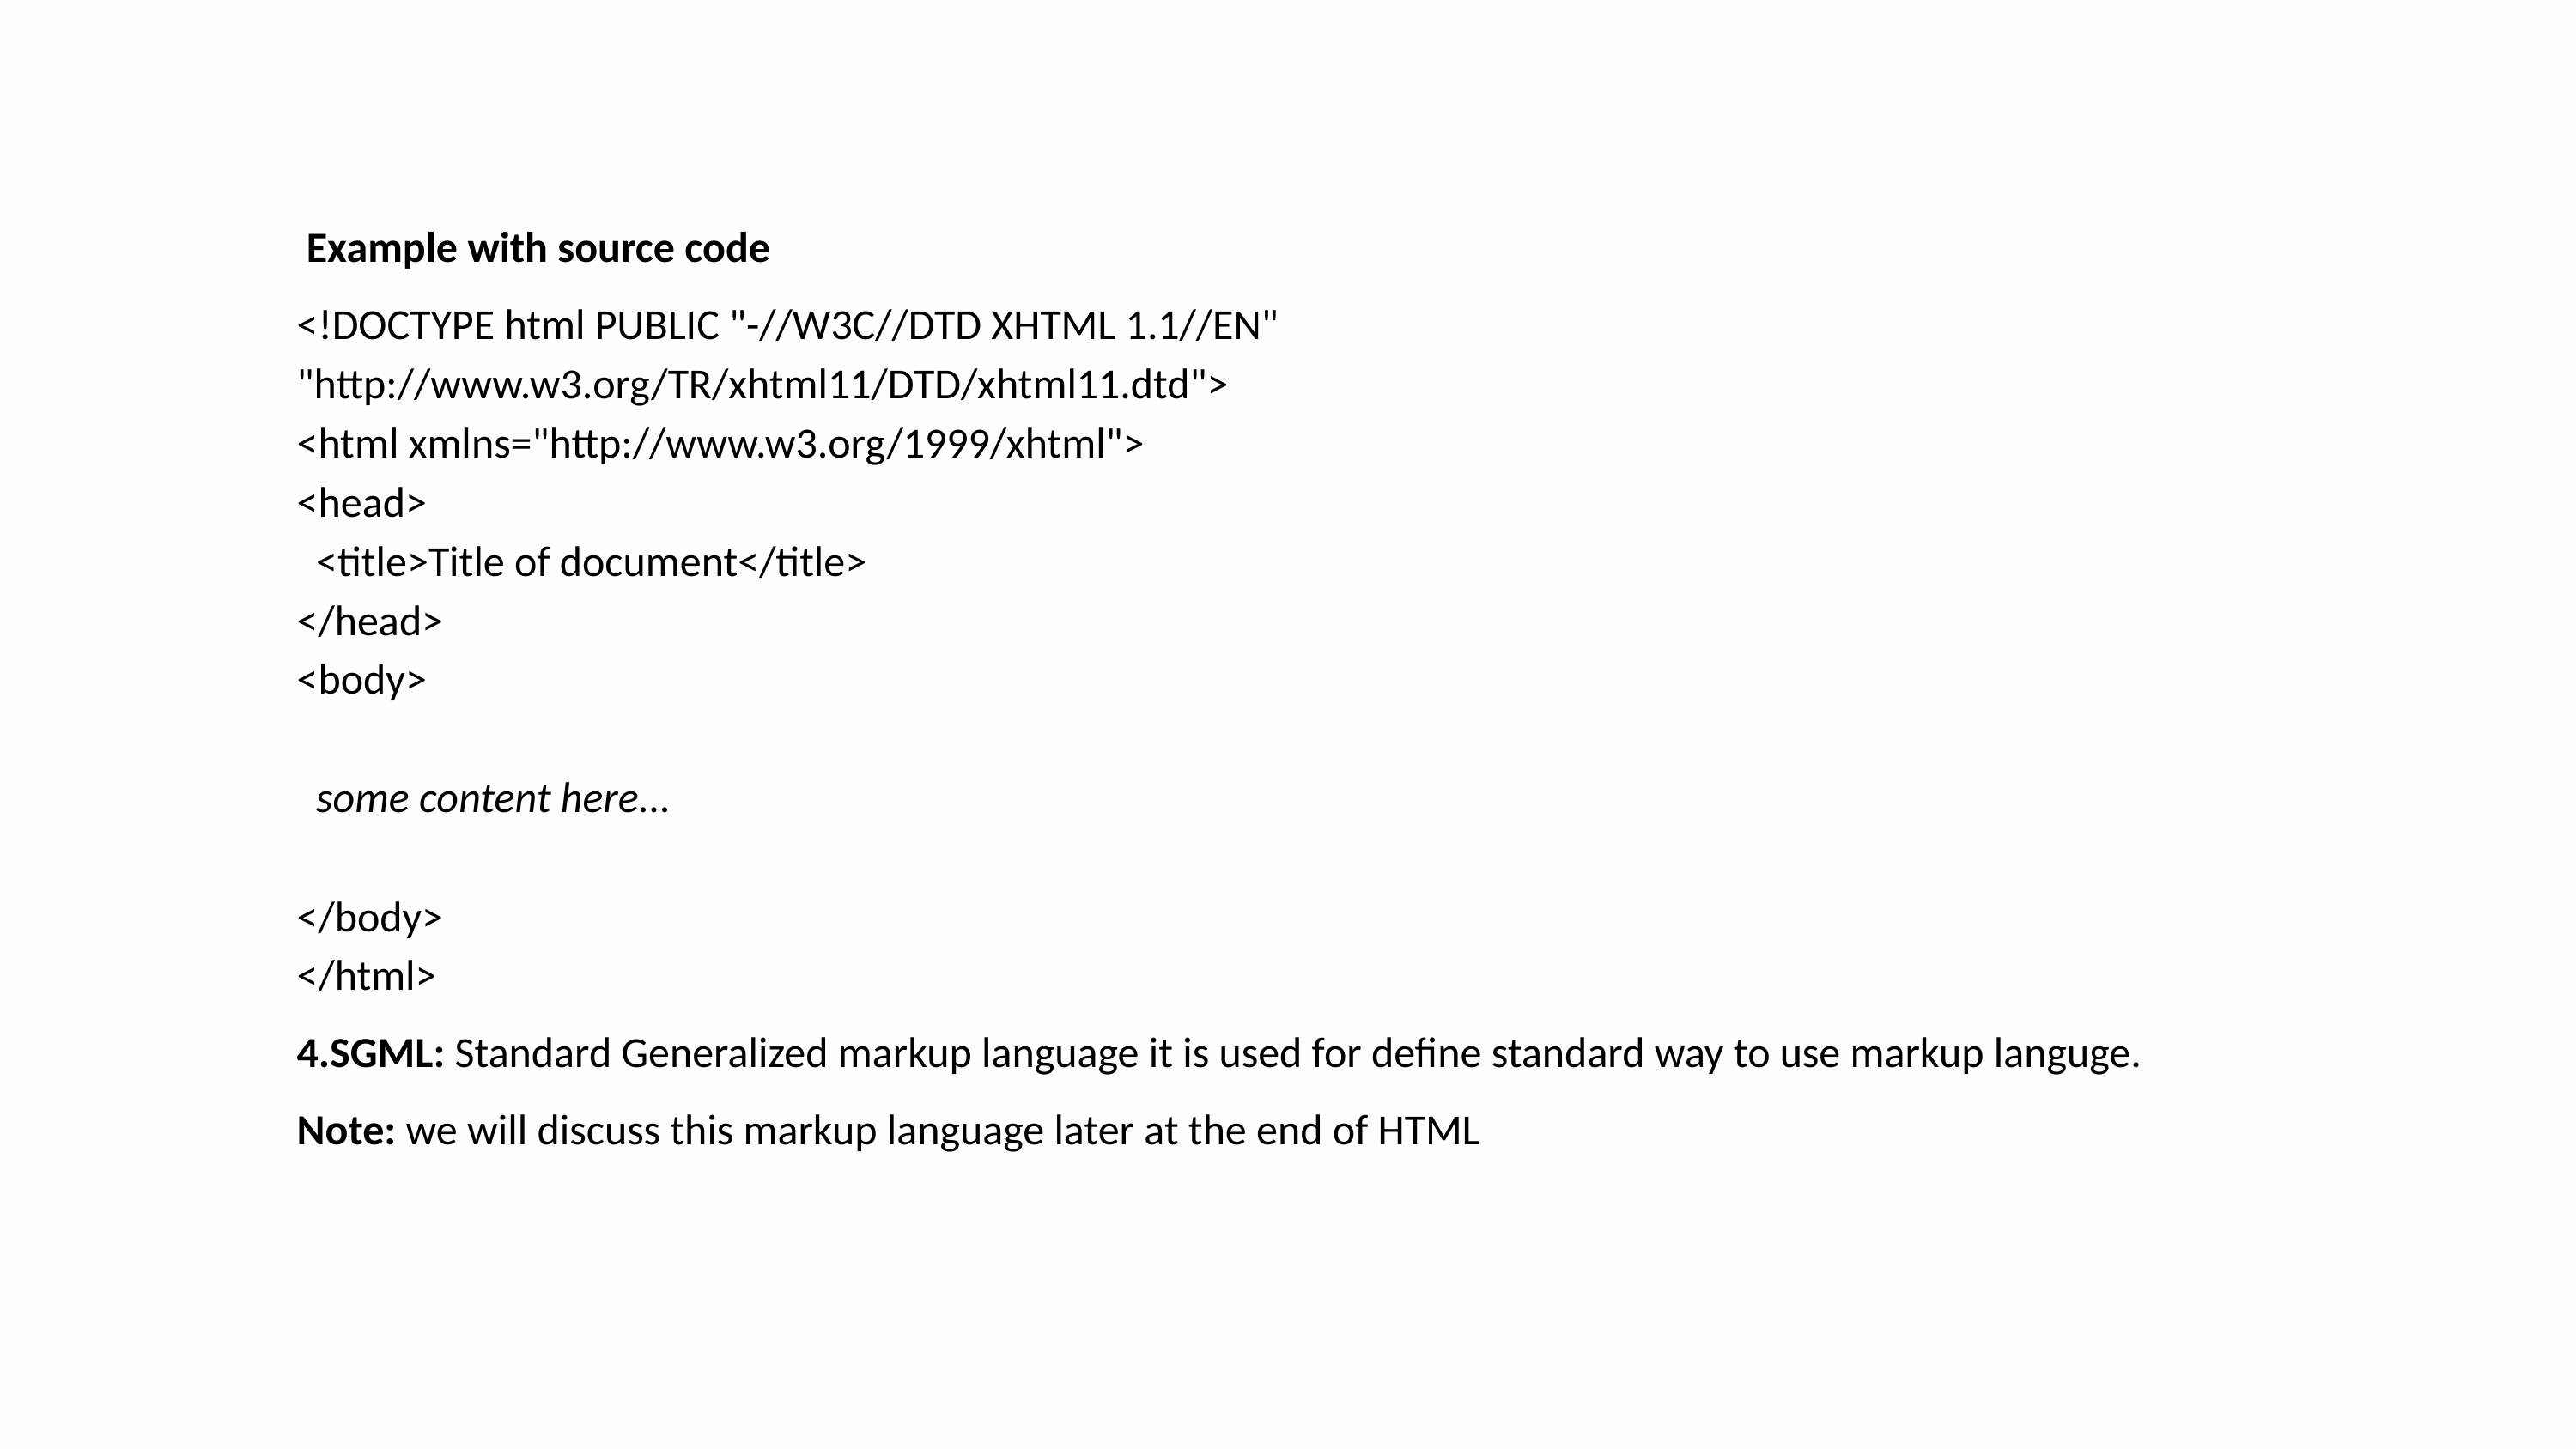

Example with source code
<!DOCTYPE html PUBLIC "-//W3C//DTD XHTML 1.1//EN"
"http://www.w3.org/TR/xhtml11/DTD/xhtml11.dtd">
<html xmlns="http://www.w3.org/1999/xhtml">
<head>
  <title>Title of document</title>
</head>
<body>
  some content here...
</body>
</html>
4.SGML: Standard Generalized markup language it is used for define standard way to use markup languge.
Note: we will discuss this markup language later at the end of HTML